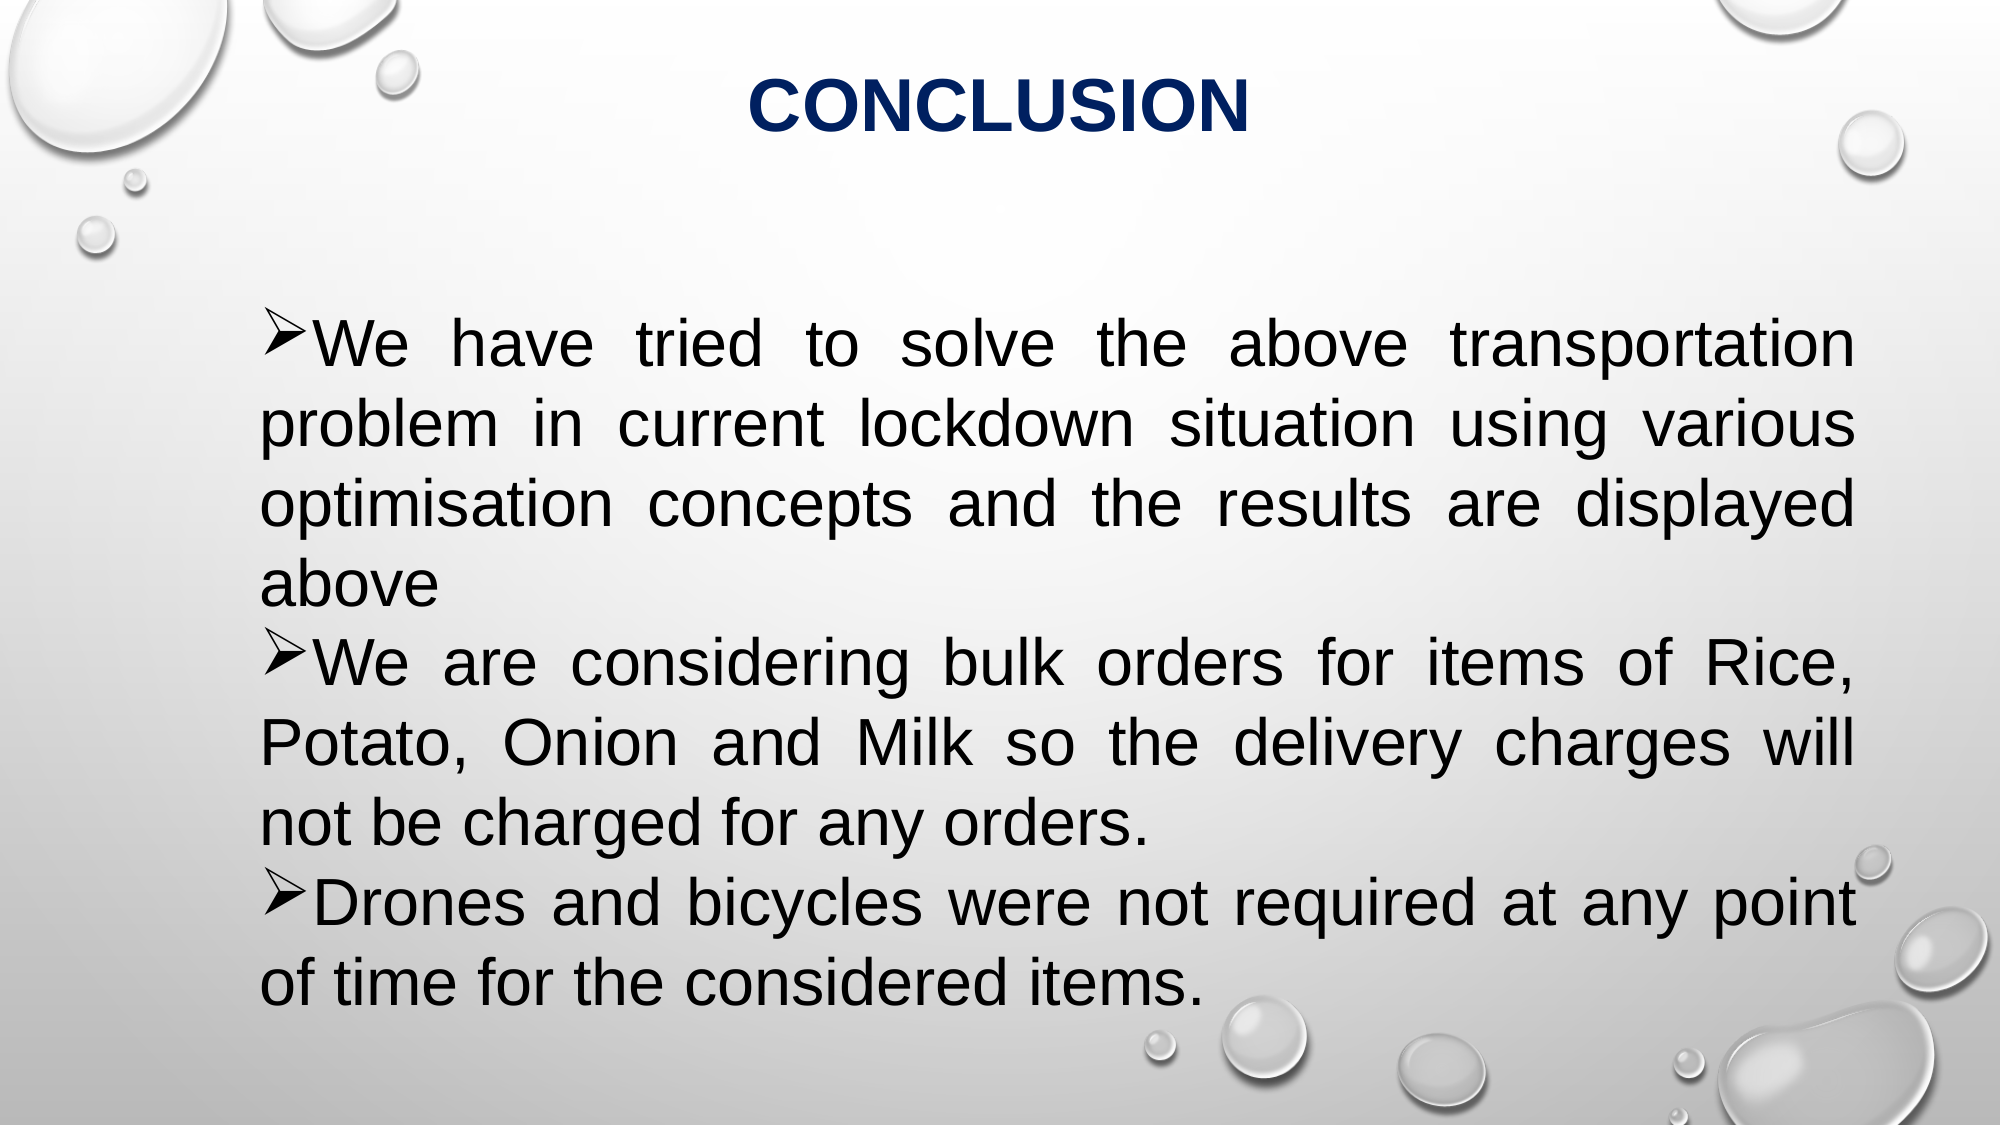

conclusion

We have tried to solve the above transportation problem in current lockdown situation using various optimisation concepts and the results are displayed above
We are considering bulk orders for items of Rice, Potato, Onion and Milk so the delivery charges will not be charged for any orders.
Drones and bicycles were not required at any point of time for the considered items.